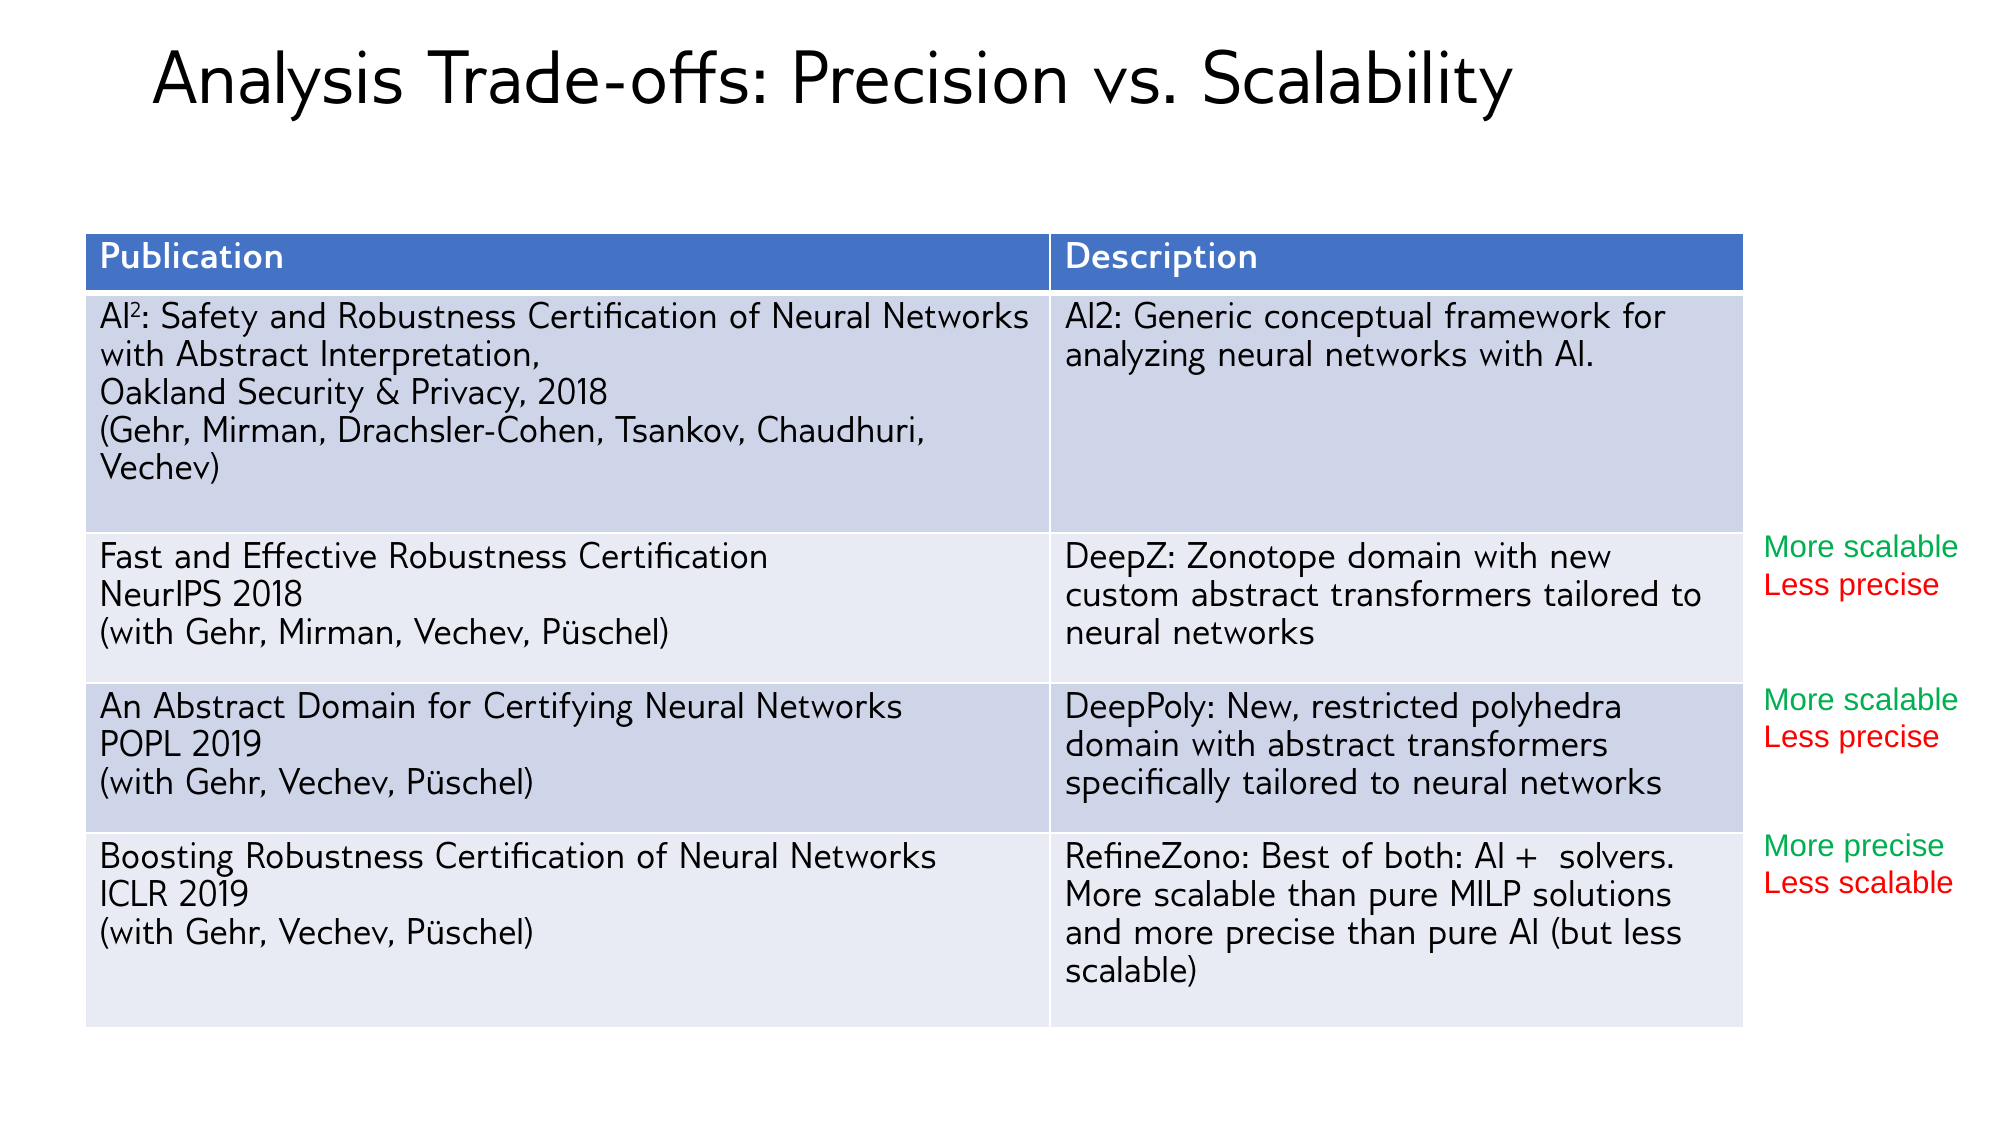

# Analysis Trade-offs: Precision vs. Scalability
| Publication | Description |
| --- | --- |
| AI2: Safety and Robustness Certification of Neural Networks with Abstract Interpretation, Oakland Security & Privacy, 2018 (Gehr, Mirman, Drachsler-Cohen, Tsankov, Chaudhuri, Vechev) | AI2: Generic conceptual framework for analyzing neural networks with AI. |
| Fast and Effective Robustness Certification NeurIPS 2018 (with Gehr, Mirman, Vechev, Püschel) | DeepZ: Zonotope domain with new custom abstract transformers tailored to neural networks |
| An Abstract Domain for Certifying Neural Networks POPL 2019 (with Gehr, Vechev, Püschel) | DeepPoly: New, restricted polyhedra domain with abstract transformers specifically tailored to neural networks |
| Boosting Robustness Certification of Neural Networks ICLR 2019 (with Gehr, Vechev, Püschel) | RefineZono: Best of both: AI + solvers. More scalable than pure MILP solutions and more precise than pure AI (but less scalable) |

More scalable
Less precise
More scalable
Less precise
More precise
Less scalable